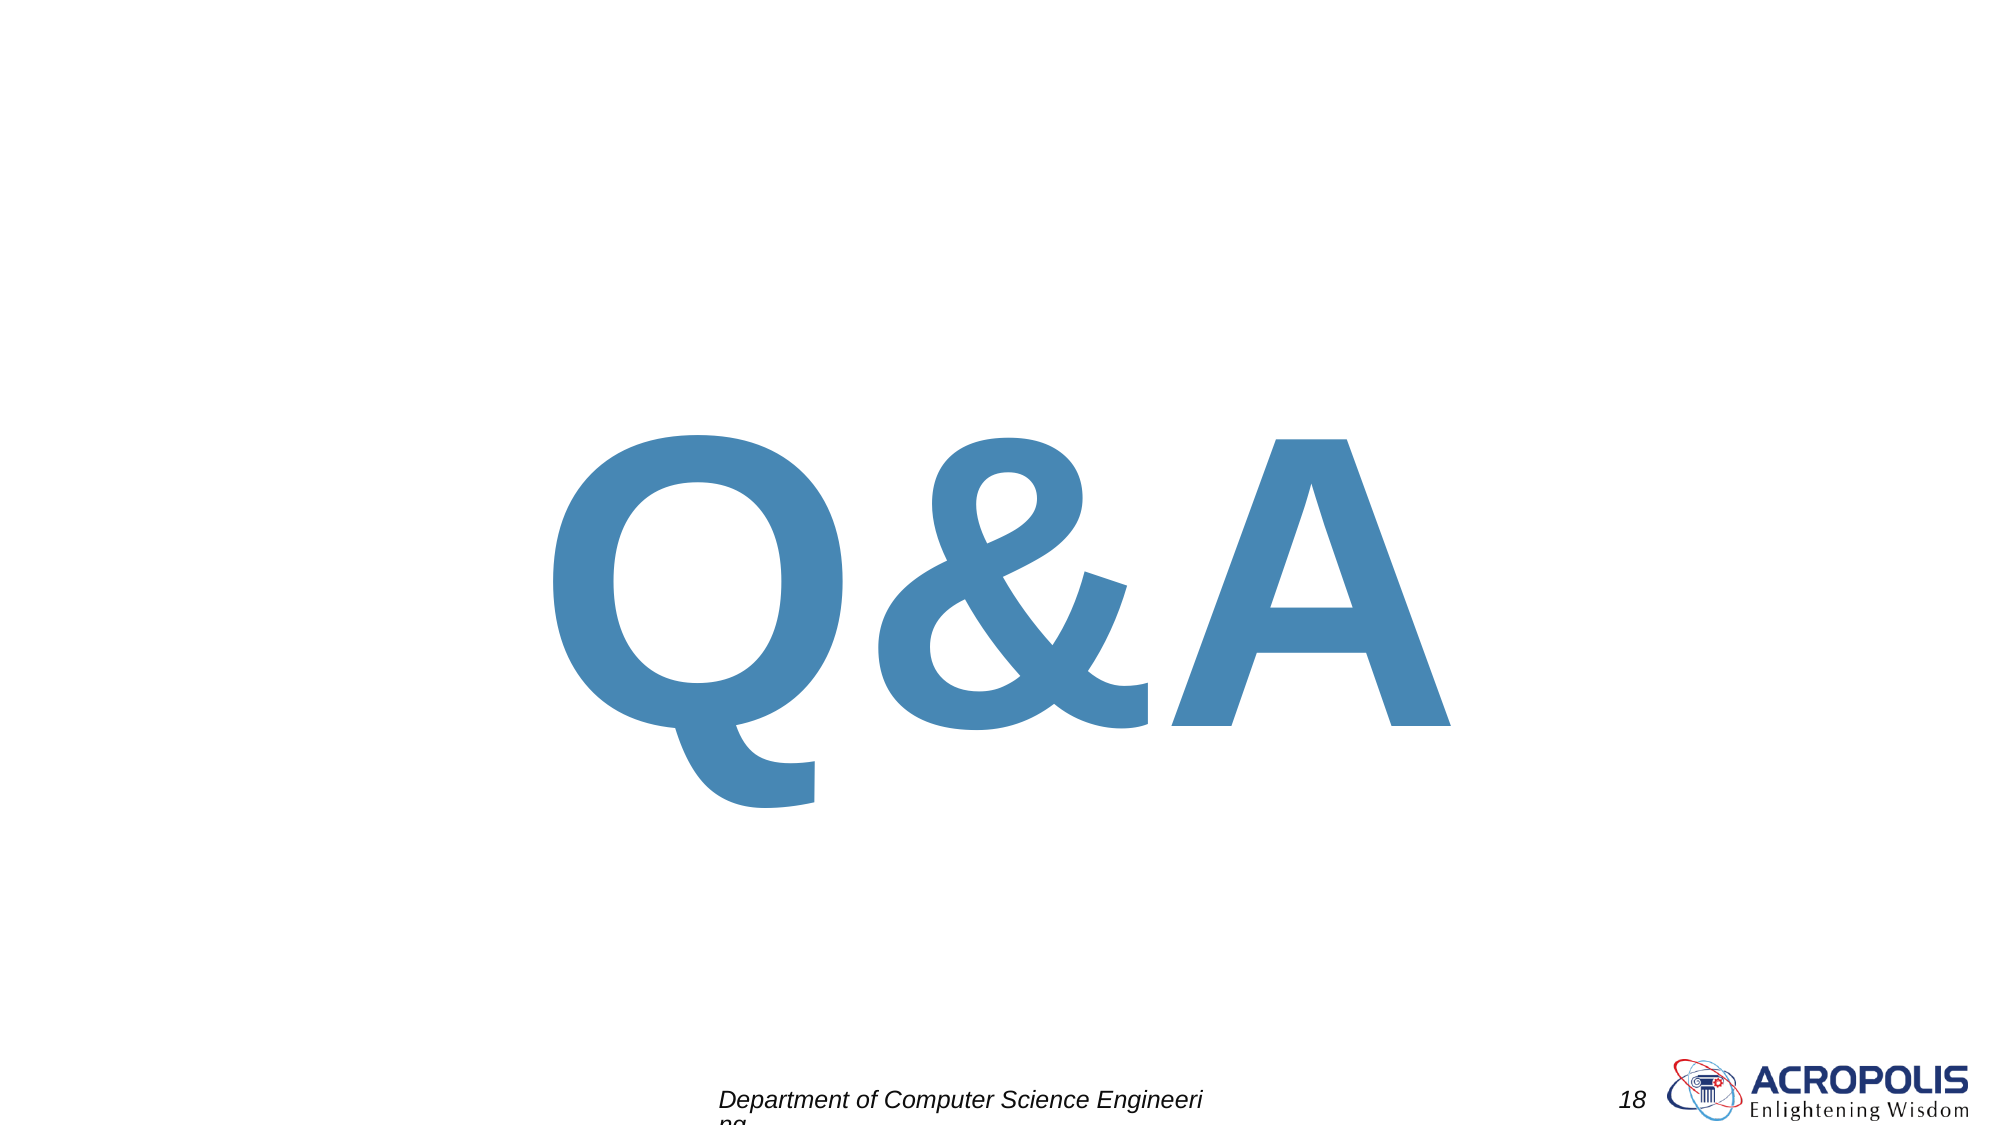

Q&A
Department of Computer Science Engineering
18